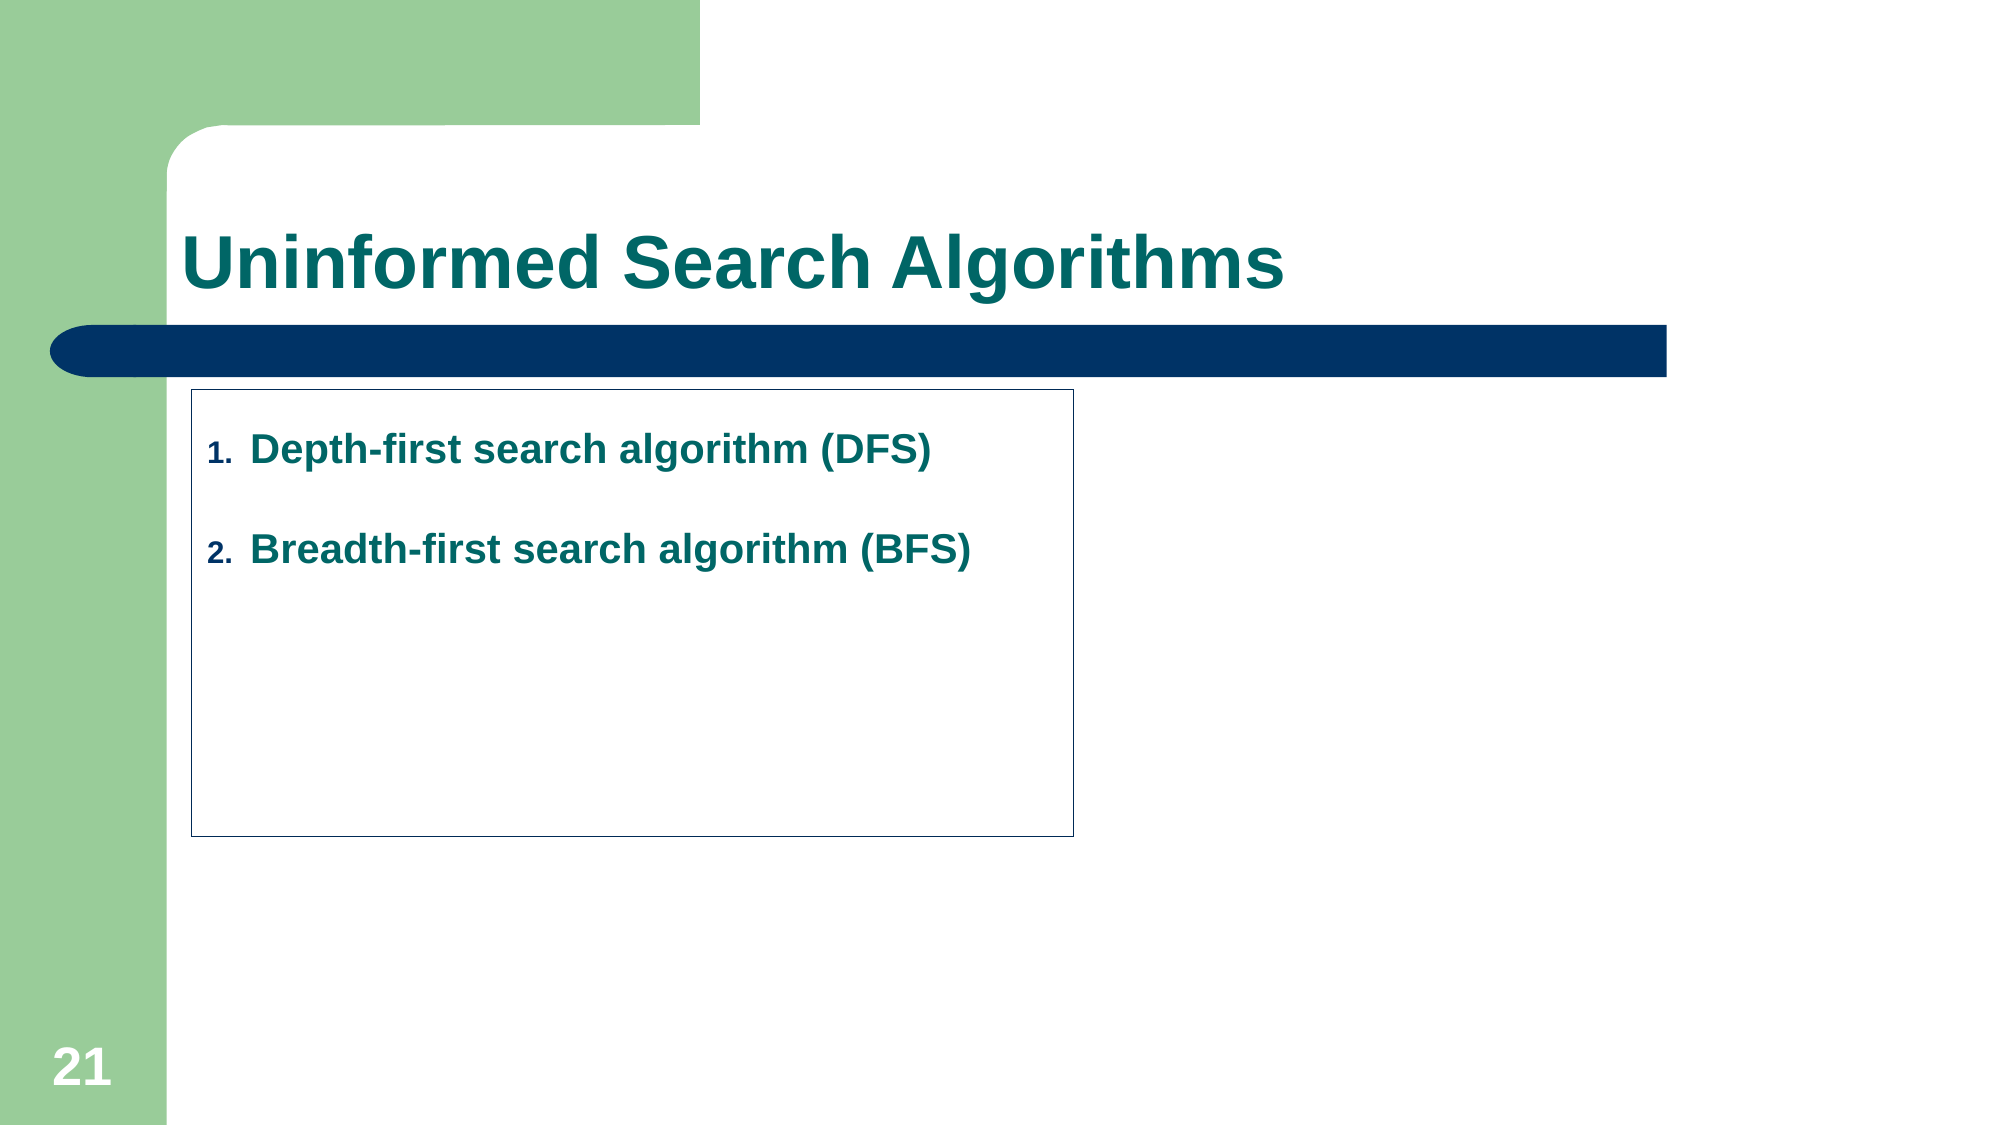

# Uninformed Search Algorithms
Depth-first search algorithm (DFS)
Breadth-first search algorithm (BFS)
21